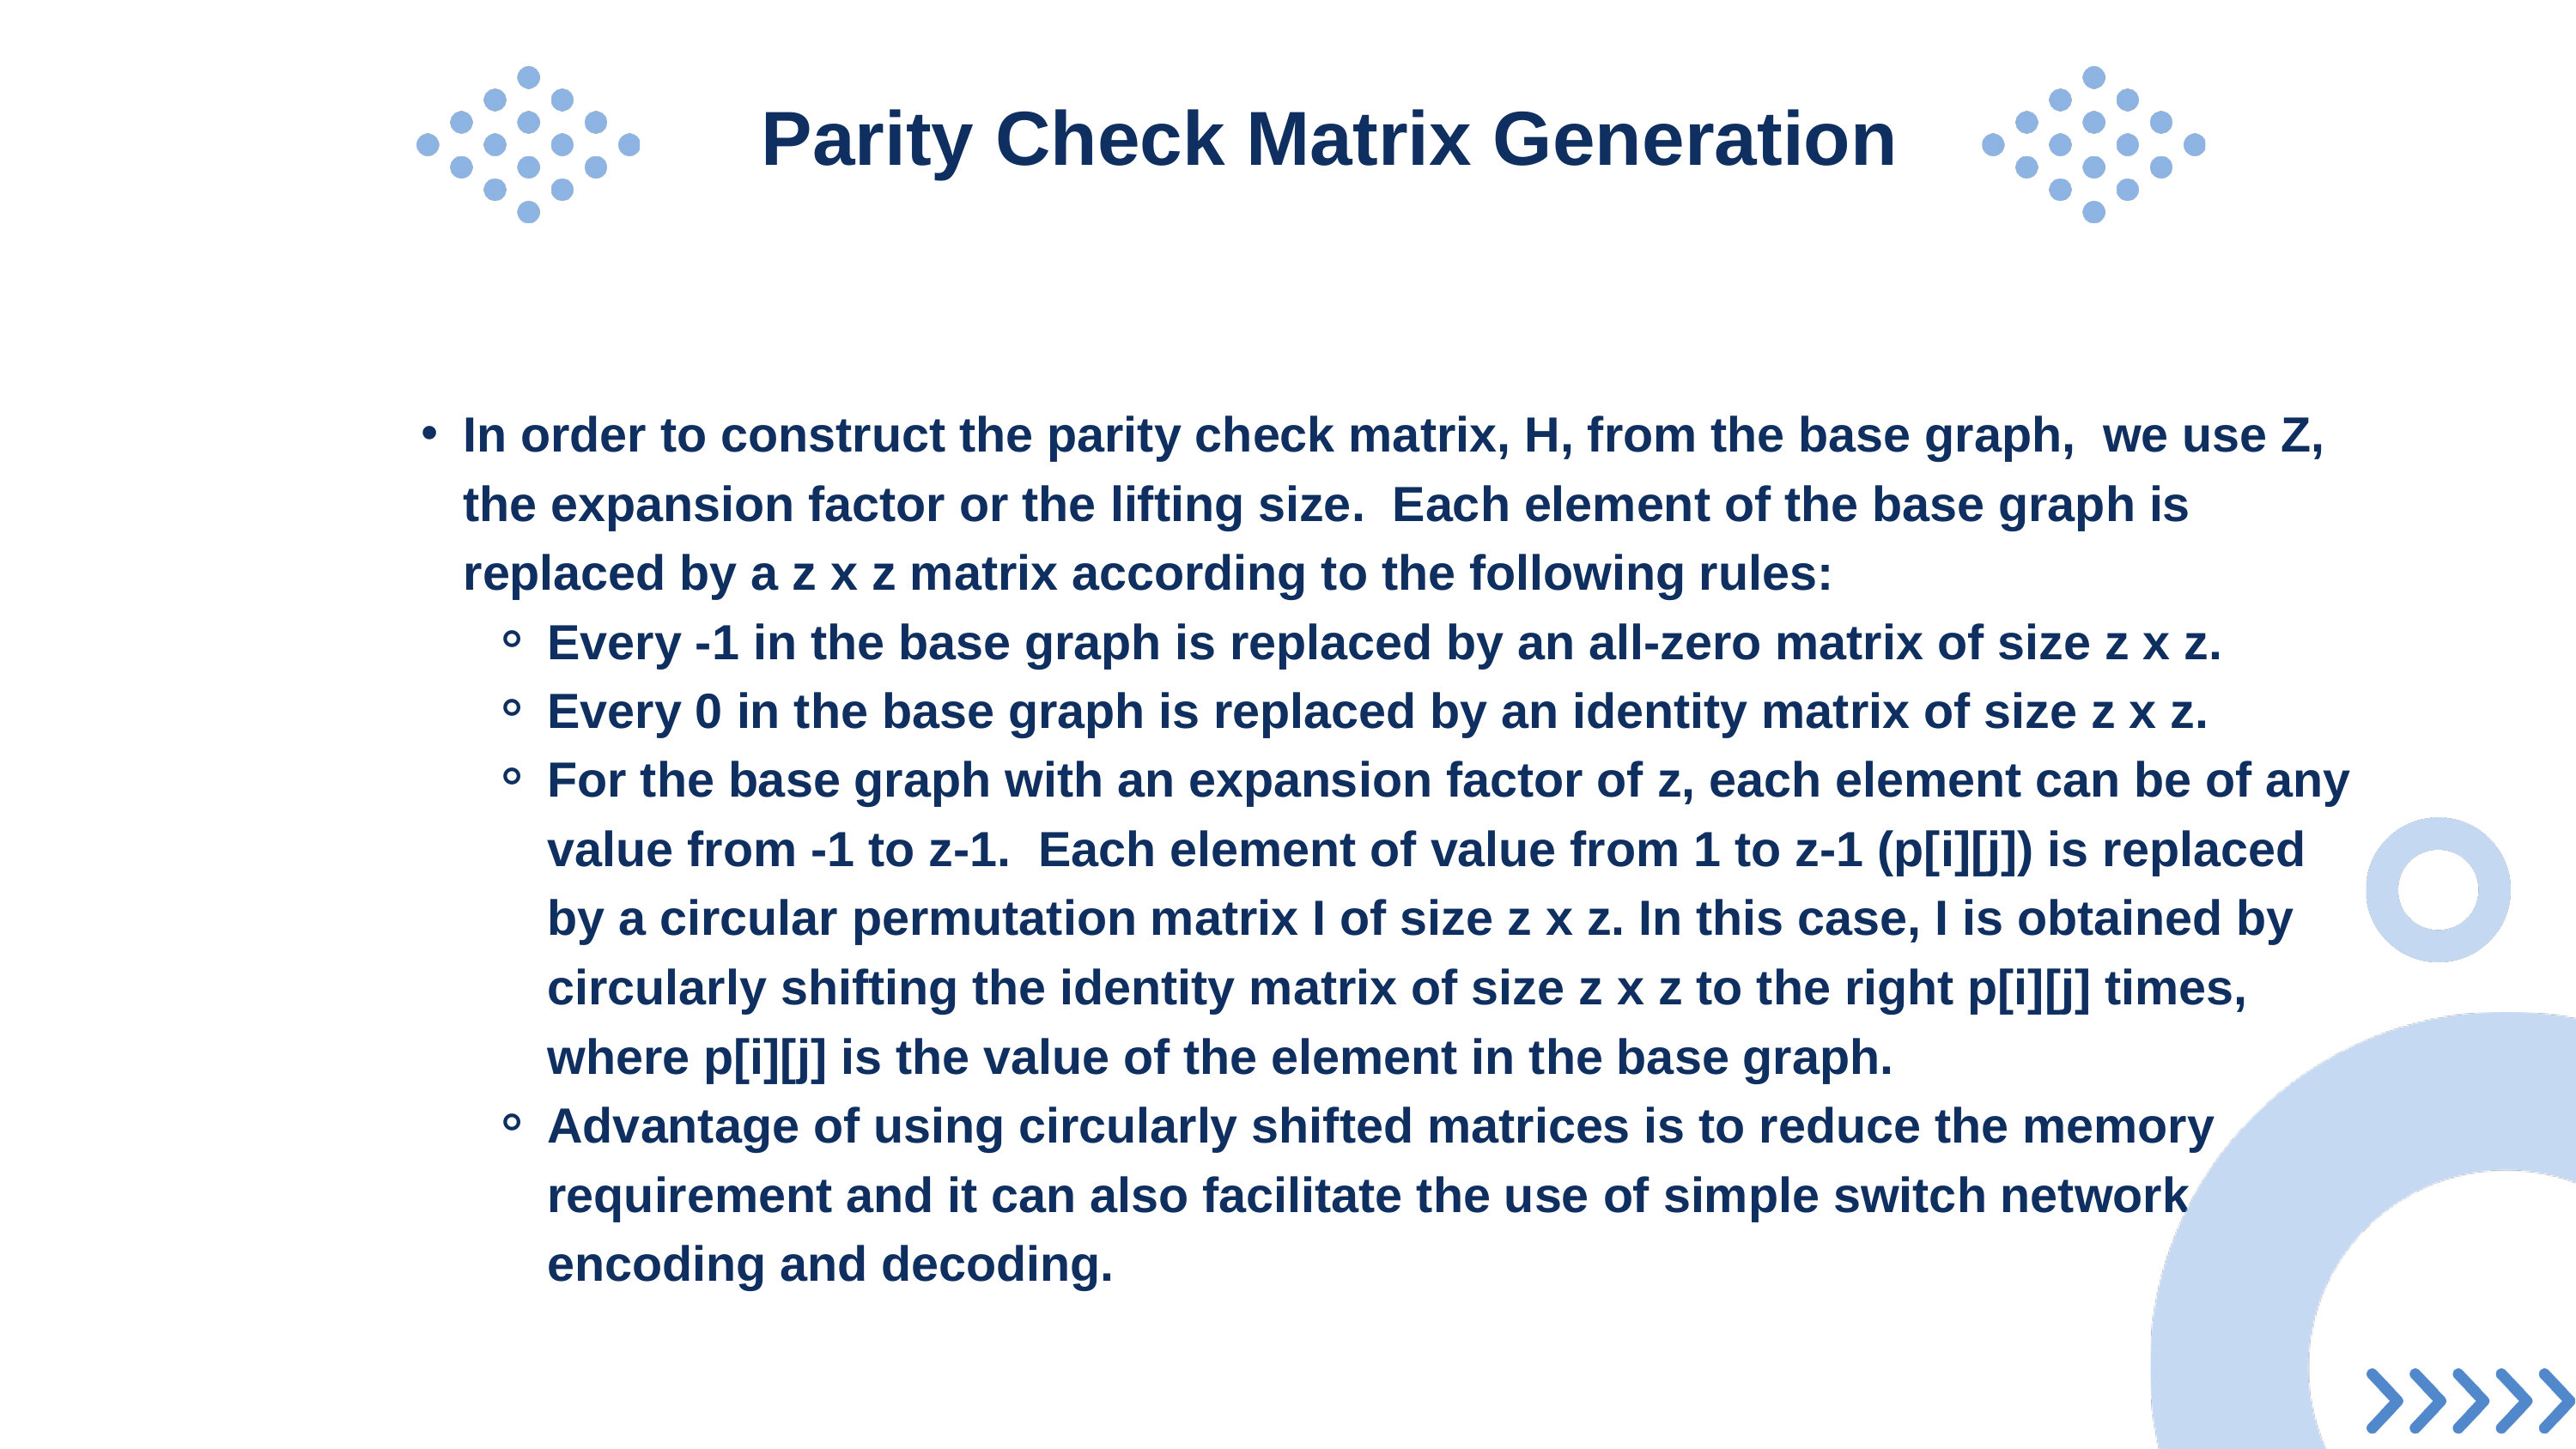

Parity Check Matrix Generation
In order to construct the parity check matrix, H, from the base graph,  we use Z, the expansion factor or the lifting size.  Each element of the base graph is replaced by a z x z matrix according to the following rules:
Every -1 in the base graph is replaced by an all-zero matrix of size z x z.
Every 0 in the base graph is replaced by an identity matrix of size z x z.
For the base graph with an expansion factor of z, each element can be of any value from -1 to z-1.  Each element of value from 1 to z-1 (p[i][j]) is replaced by a circular permutation matrix I of size z x z. In this case, I is obtained by circularly shifting the identity matrix of size z x z to the right p[i][j] times, where p[i][j] is the value of the element in the base graph.
Advantage of using circularly shifted matrices is to reduce the memory requirement and it can also facilitate the use of simple switch network of encoding and decoding.